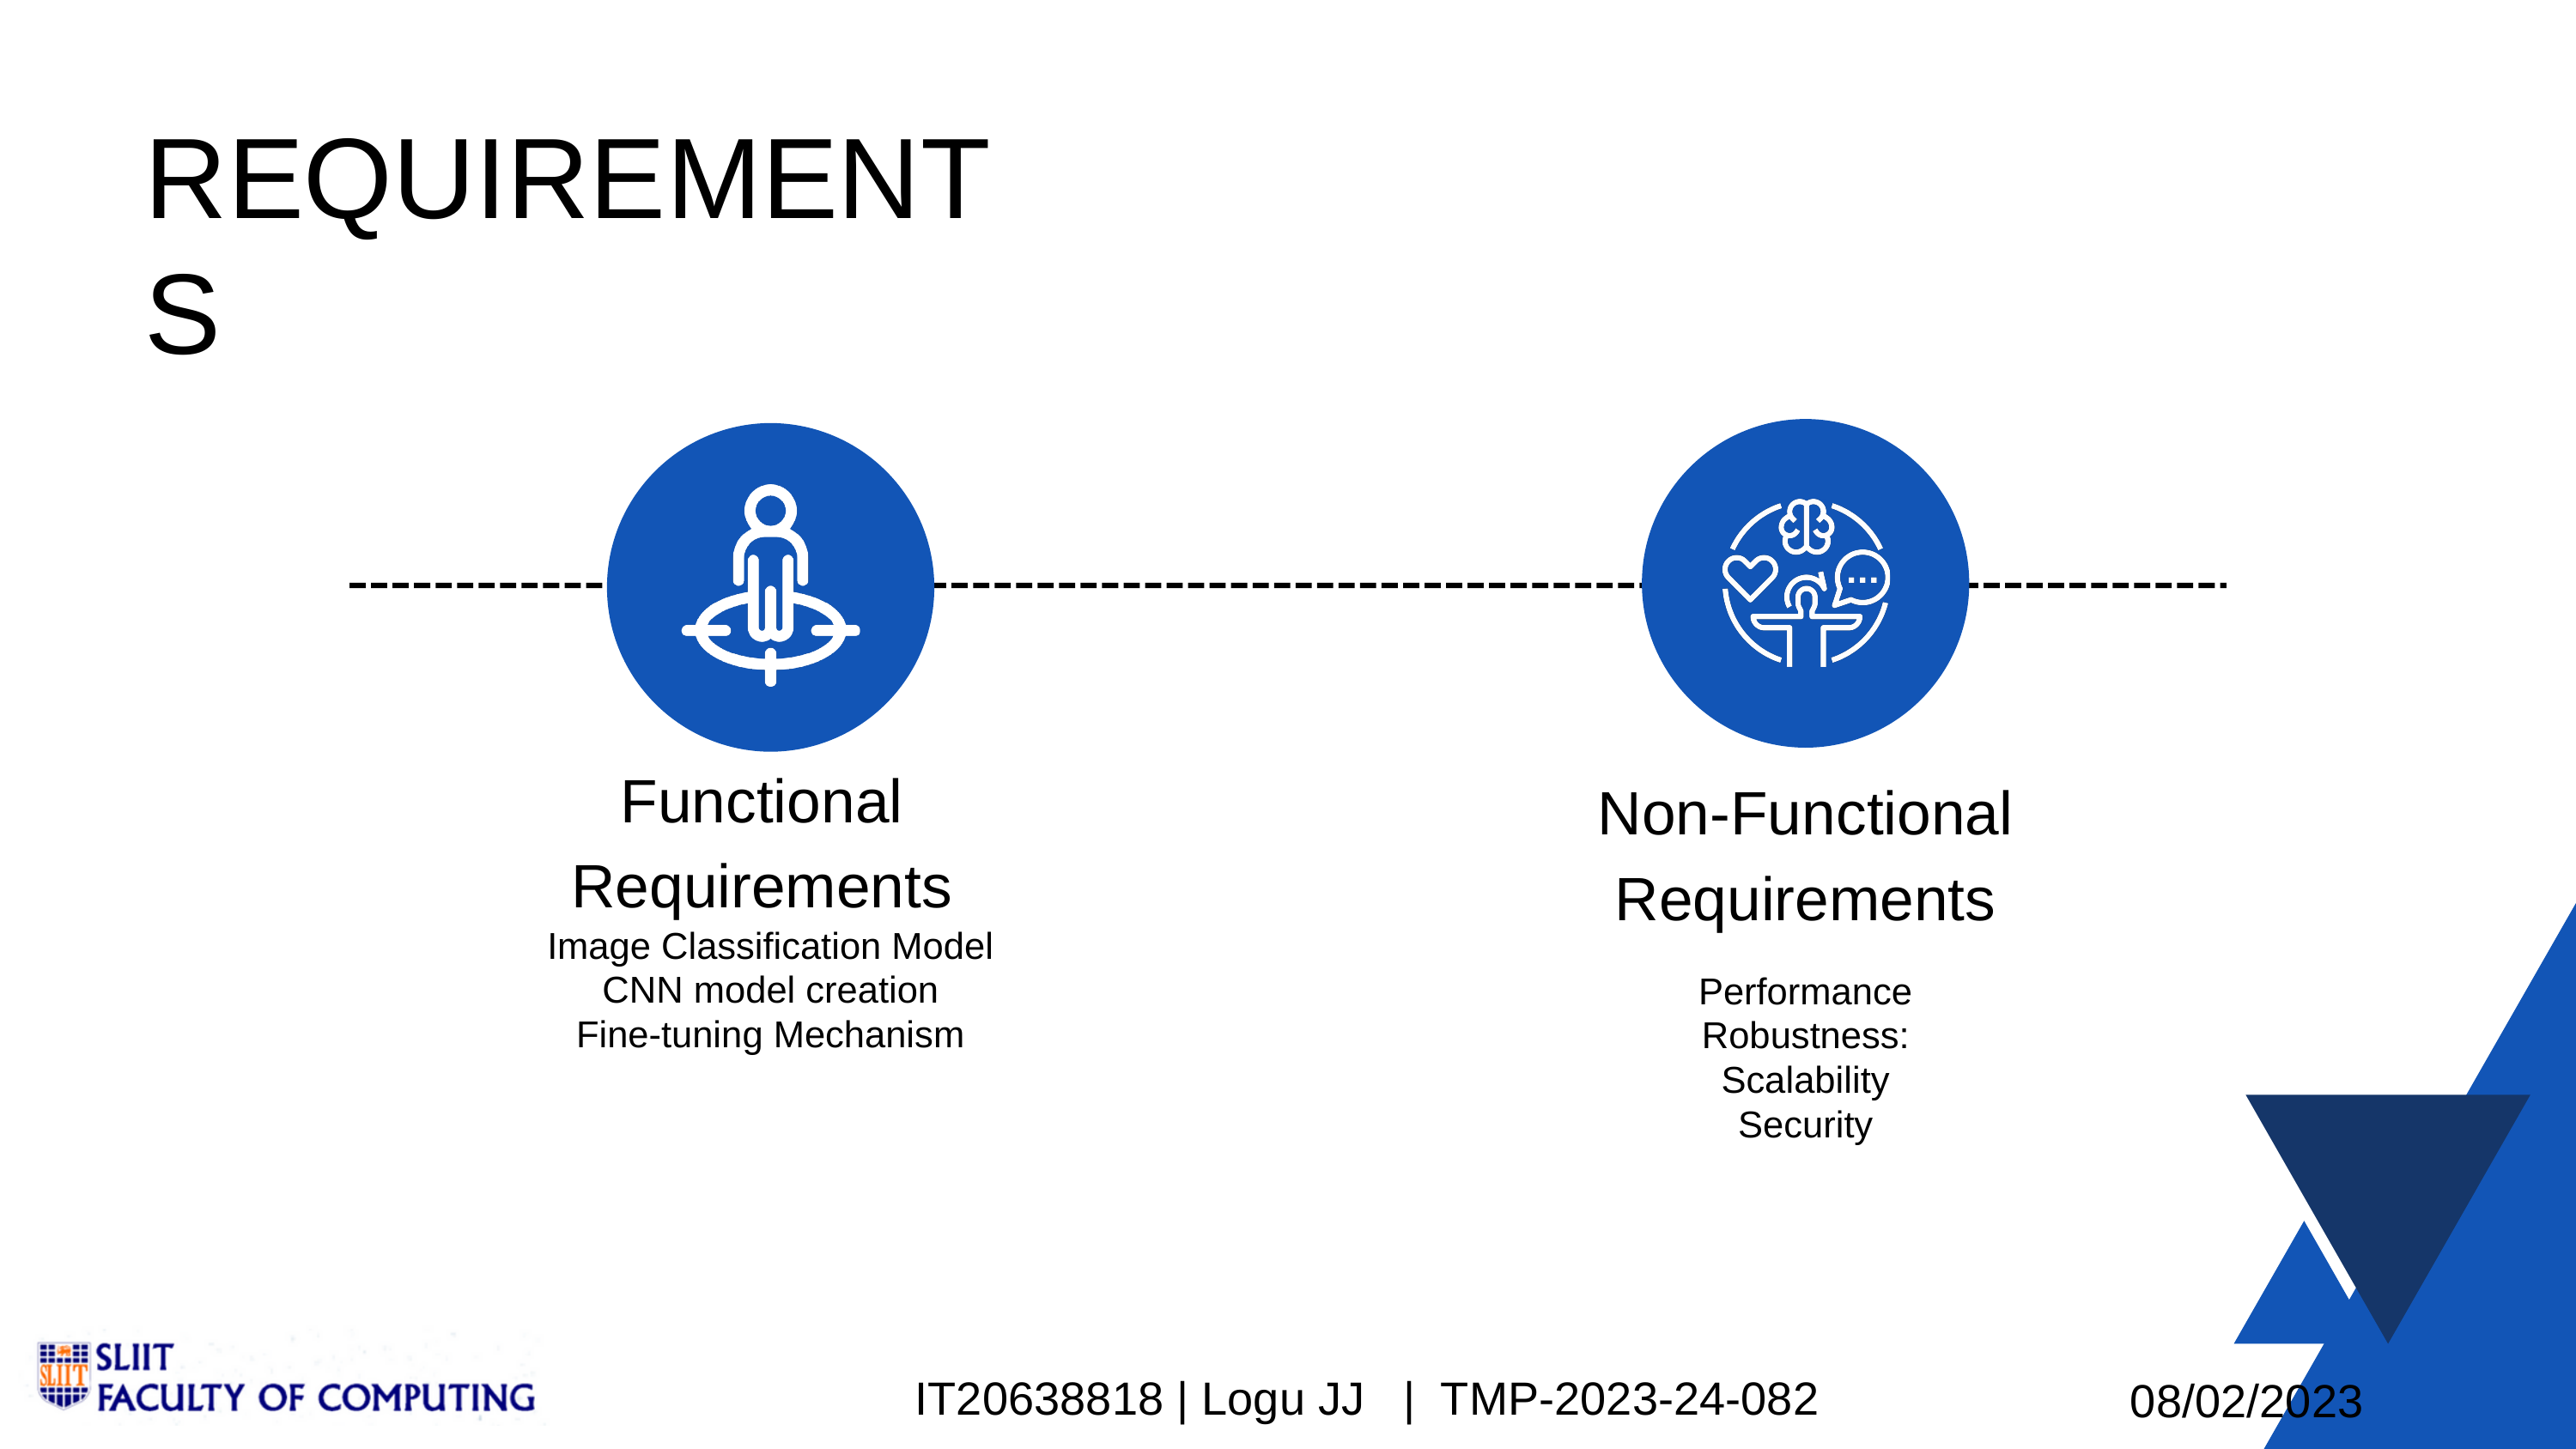

REQUIREMENTS

Functional Requirements
Non-Functional Requirements

Image Classification Model
CNN model creation
Fine-tuning Mechanism
Performance
Robustness:
Scalability
Security

IT20638818 | Logu JJ   |  TMP-2023-24-082
08/02/2023